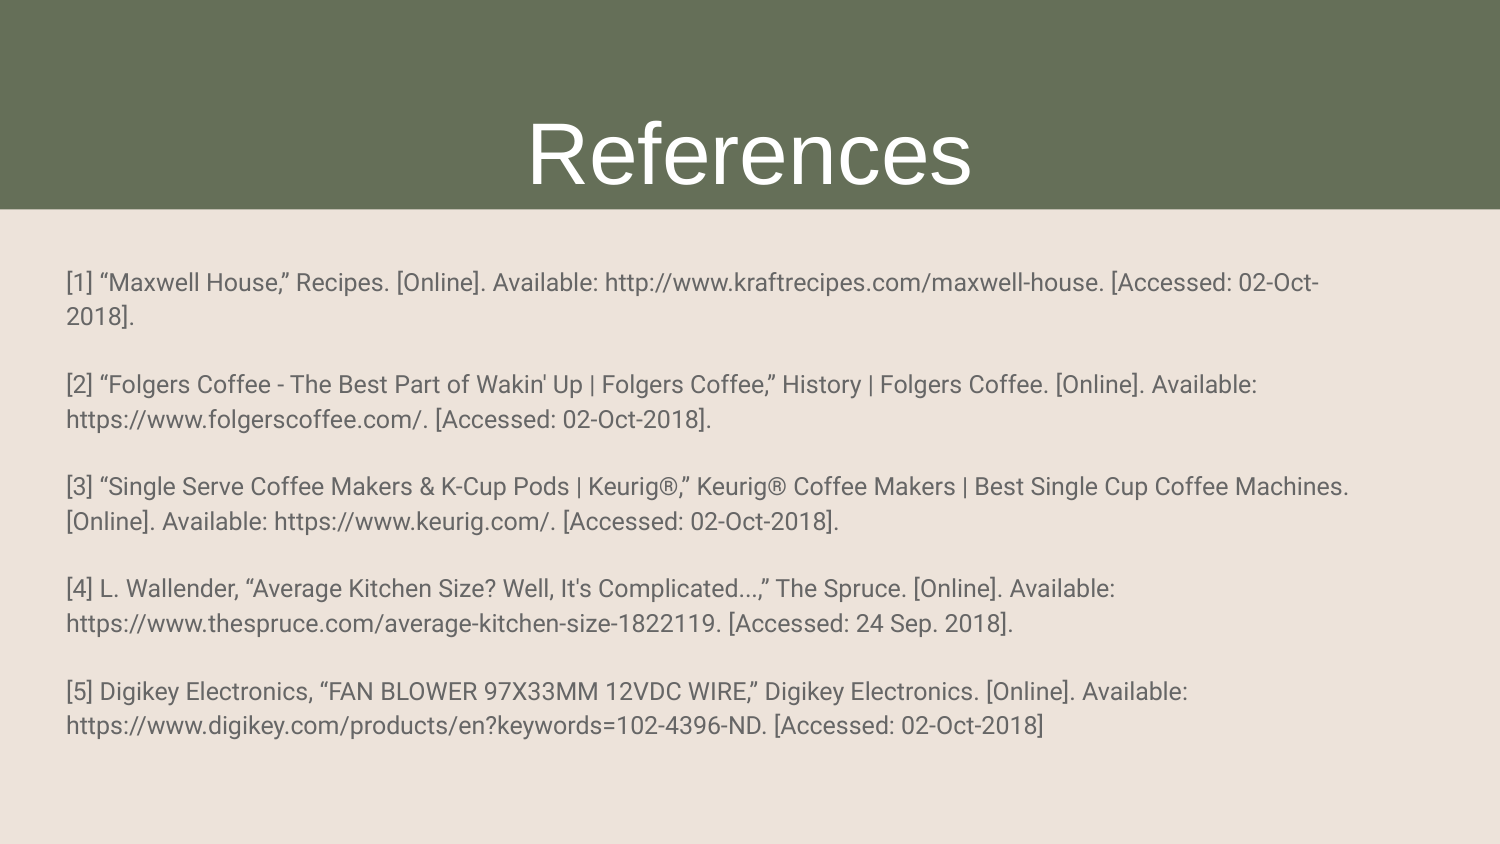

# References
[1] “Maxwell House,” Recipes. [Online]. Available: http://www.kraftrecipes.com/maxwell-house. [Accessed: 02-Oct-2018].
[2] “Folgers Coffee - The Best Part of Wakin' Up | Folgers Coffee,” History | Folgers Coffee. [Online]. Available: https://www.folgerscoffee.com/. [Accessed: 02-Oct-2018].
[3] “Single Serve Coffee Makers & K-Cup Pods | Keurig®,” Keurig® Coffee Makers | Best Single Cup Coffee Machines. [Online]. Available: https://www.keurig.com/. [Accessed: 02-Oct-2018].
[4] L. Wallender, “Average Kitchen Size? Well, It's Complicated...,” The Spruce. [Online]. Available: https://www.thespruce.com/average-kitchen-size-1822119. [Accessed: 24 Sep. 2018].
[5] Digikey Electronics, “FAN BLOWER 97X33MM 12VDC WIRE,” Digikey Electronics. [Online]. Available: https://www.digikey.com/products/en?keywords=102-4396-ND. [Accessed: 02-Oct-2018]